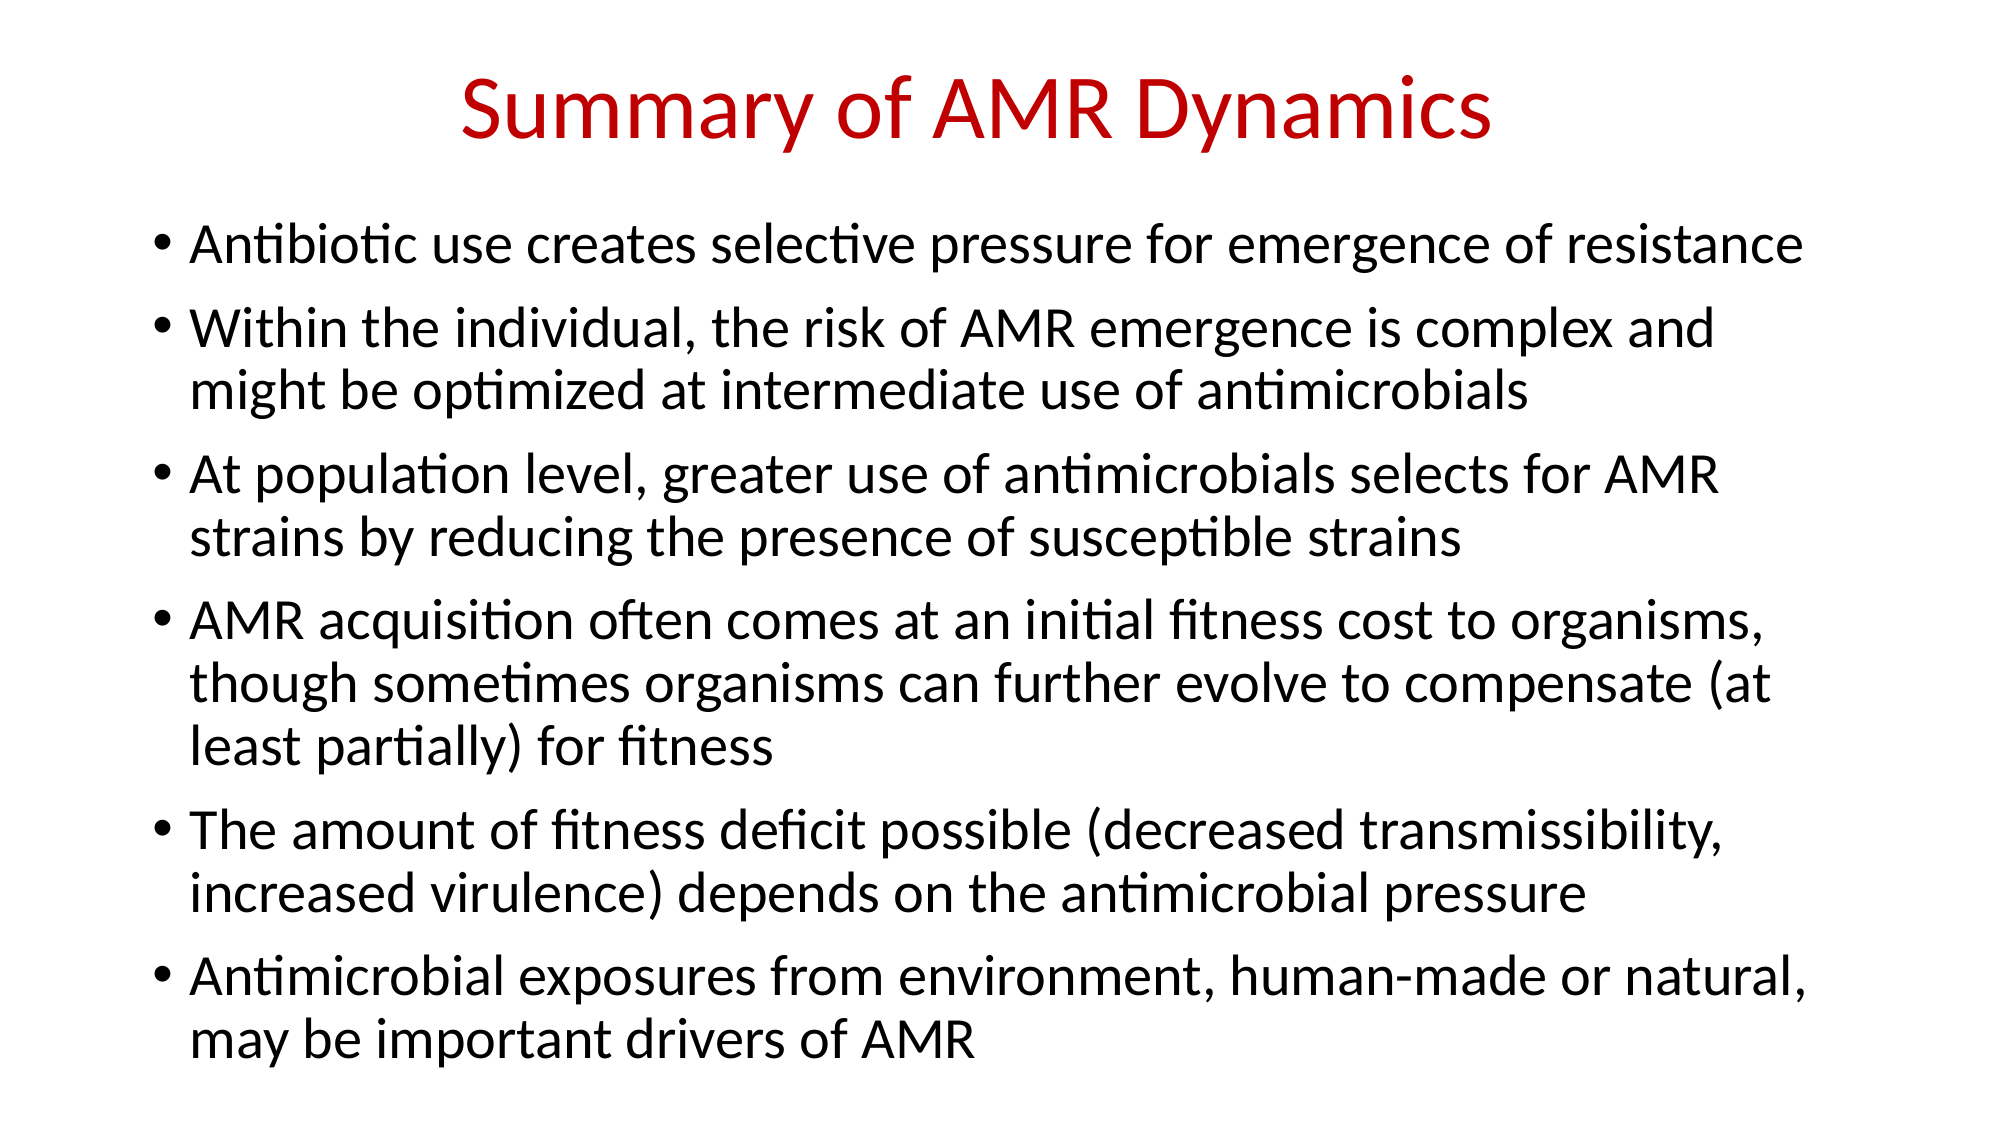

# Summary of AMR Dynamics
Antibiotic use creates selective pressure for emergence of resistance
Within the individual, the risk of AMR emergence is complex and might be optimized at intermediate use of antimicrobials
At population level, greater use of antimicrobials selects for AMR strains by reducing the presence of susceptible strains
AMR acquisition often comes at an initial fitness cost to organisms, though sometimes organisms can further evolve to compensate (at least partially) for fitness
The amount of fitness deficit possible (decreased transmissibility, increased virulence) depends on the antimicrobial pressure
Antimicrobial exposures from environment, human-made or natural, may be important drivers of AMR